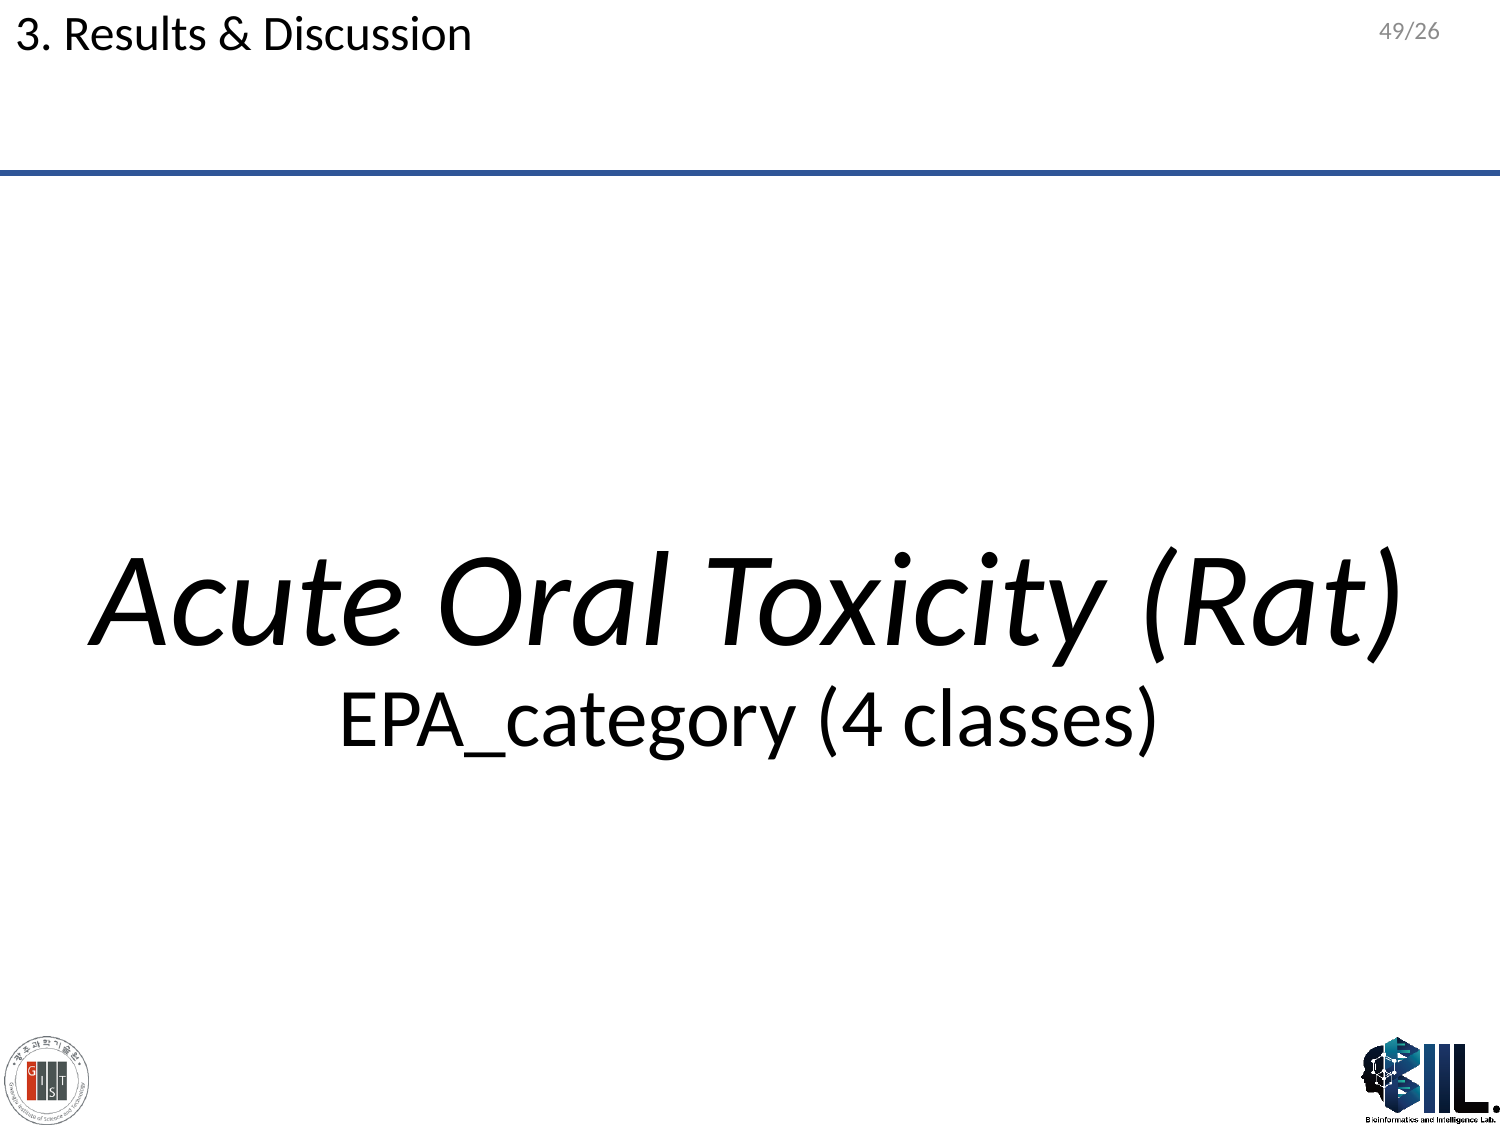

49/26
# 3. Results & Discussion
Acute Oral Toxicity (Rat)
EPA_category (4 classes)